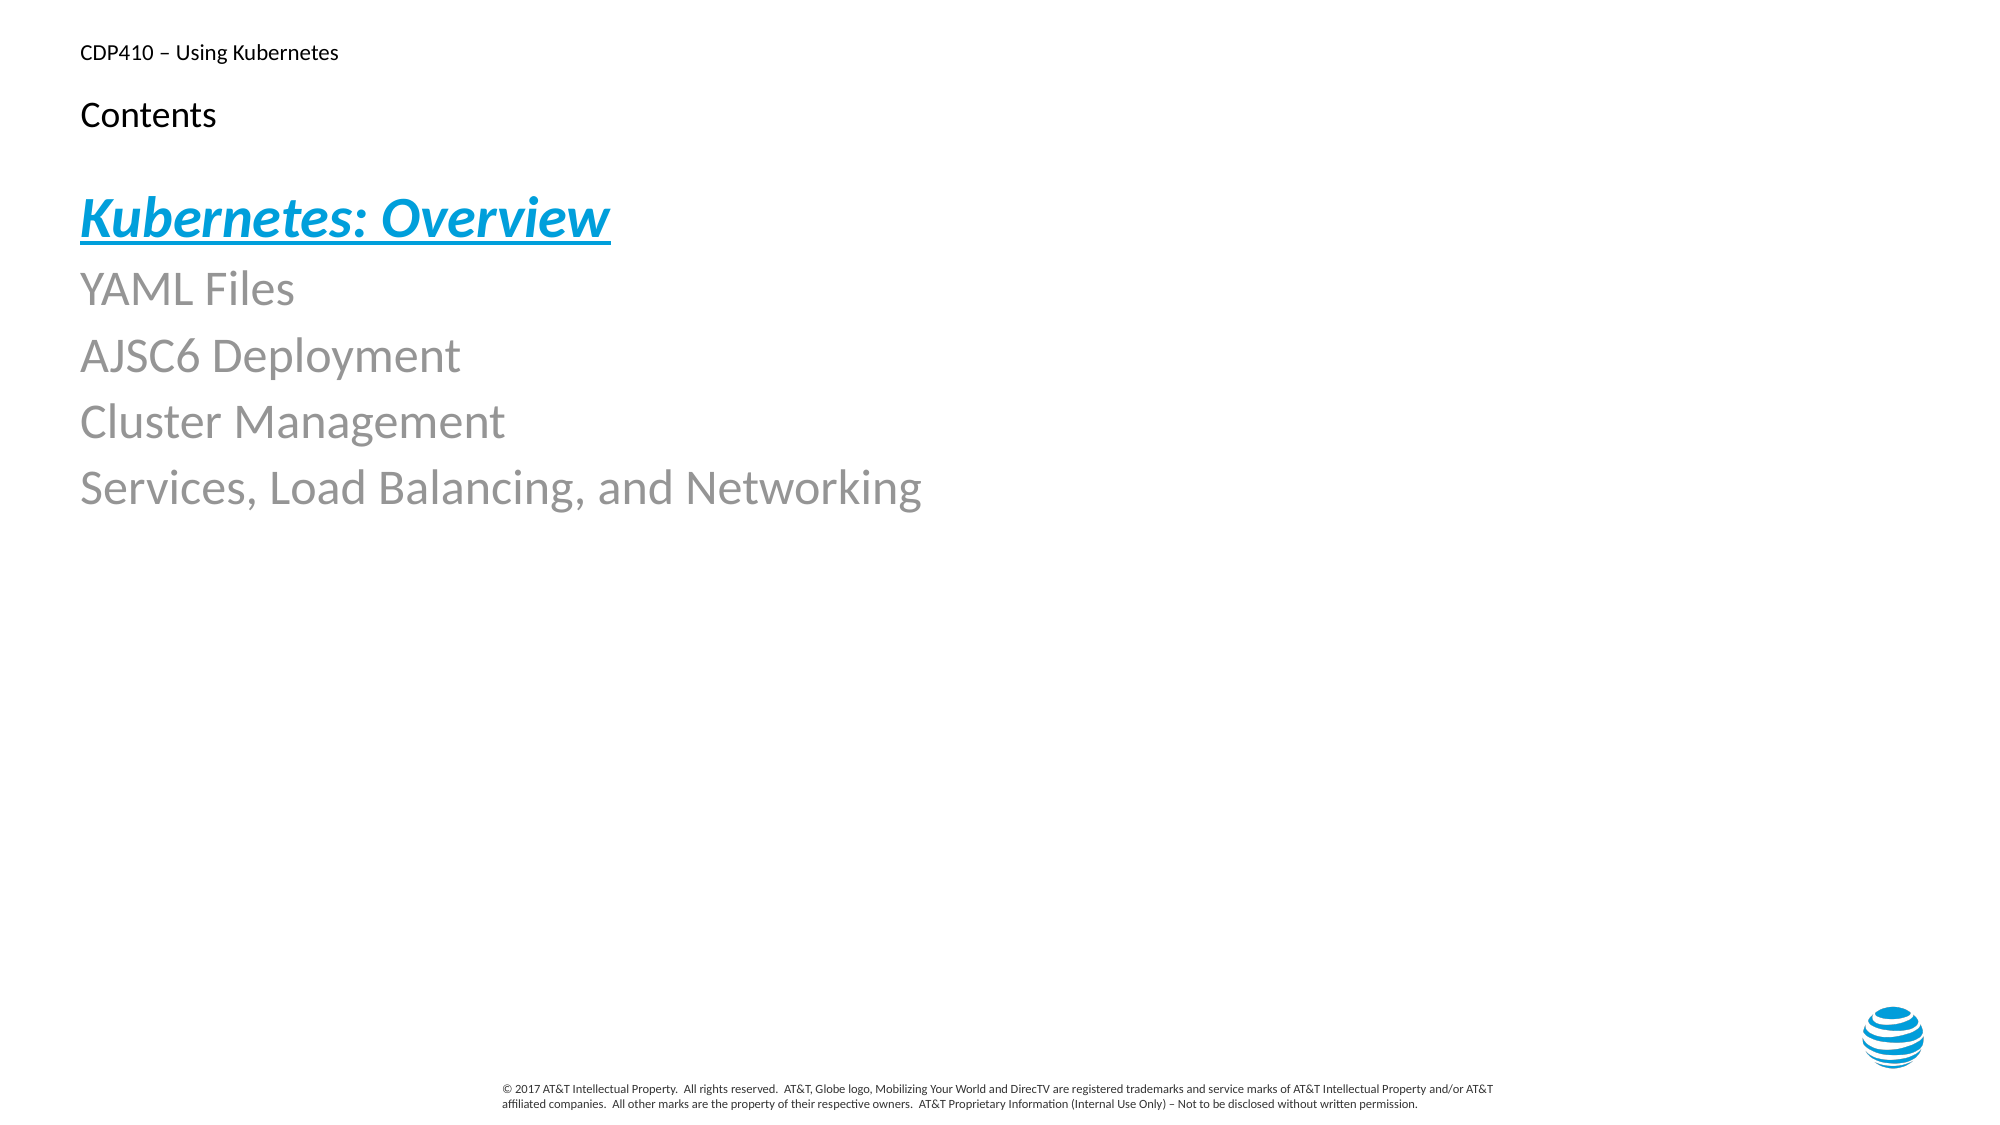

# Contents
Kubernetes: Overview
YAML Files
AJSC6 Deployment
Cluster Management
Services, Load Balancing, and Networking